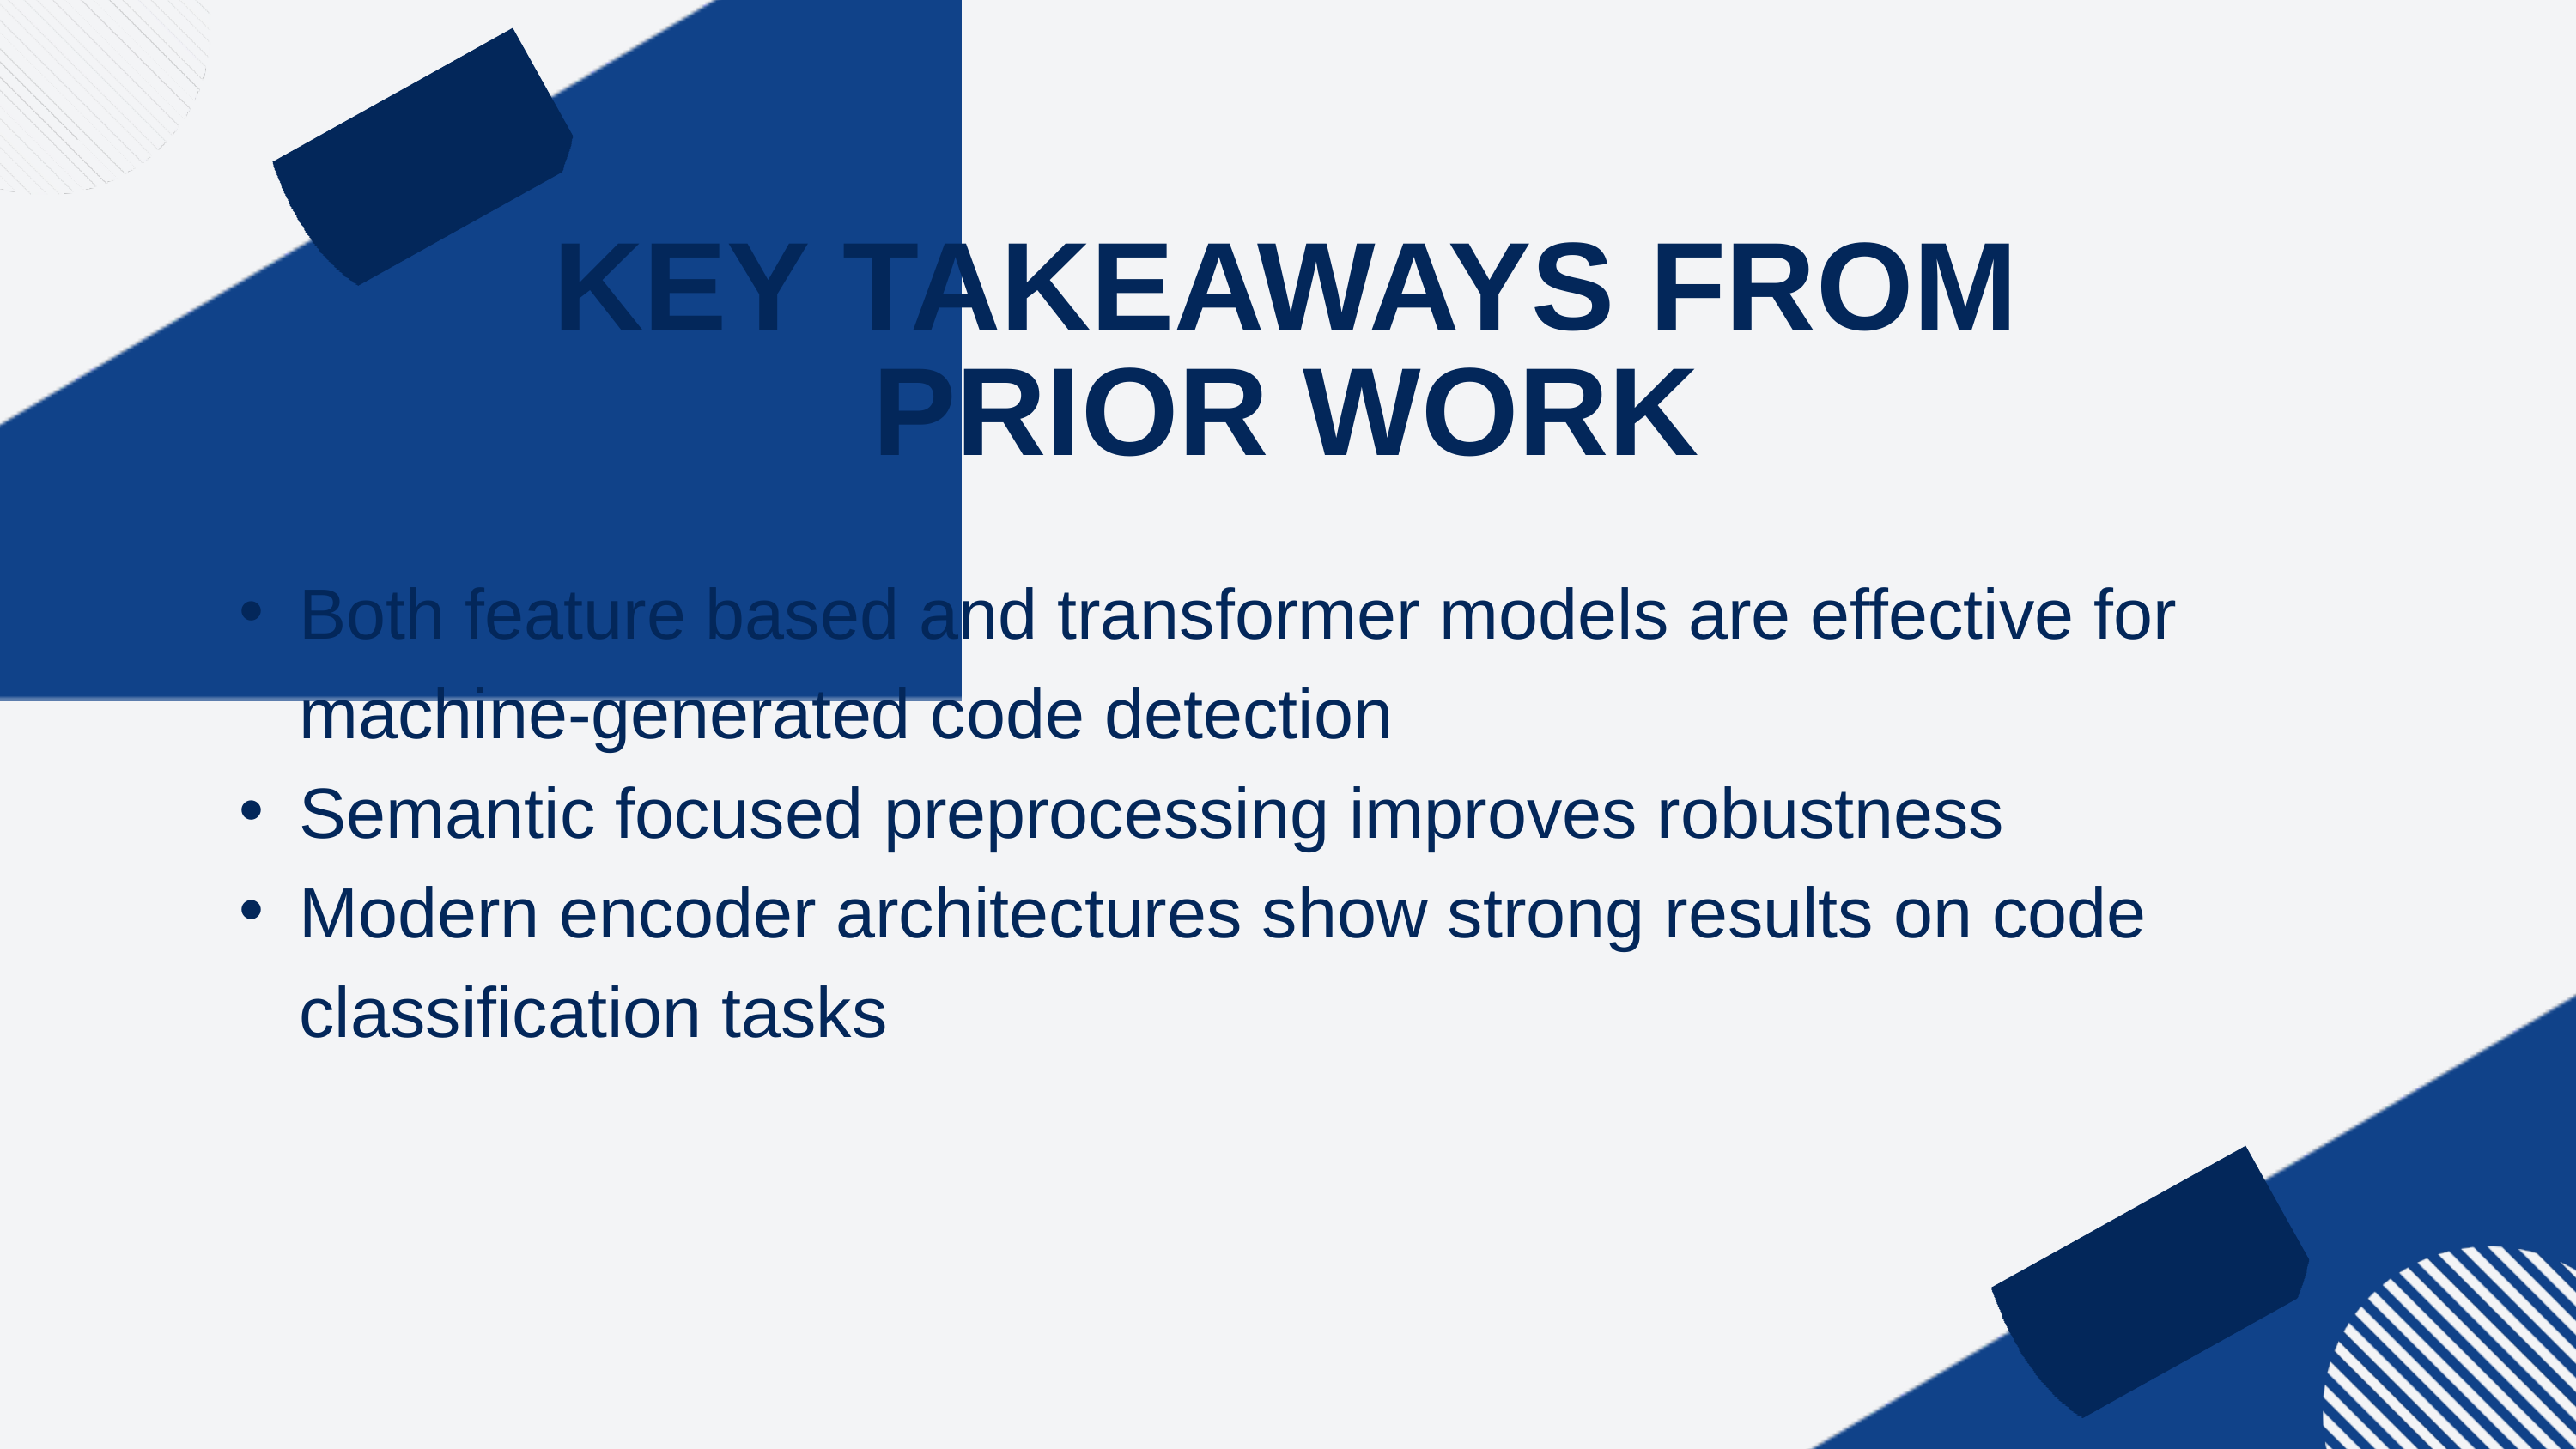

KEY TAKEAWAYS FROM PRIOR WORK
Both feature based and transformer models are effective for machine-generated code detection
Semantic focused preprocessing improves robustness
Modern encoder architectures show strong results on code classification tasks